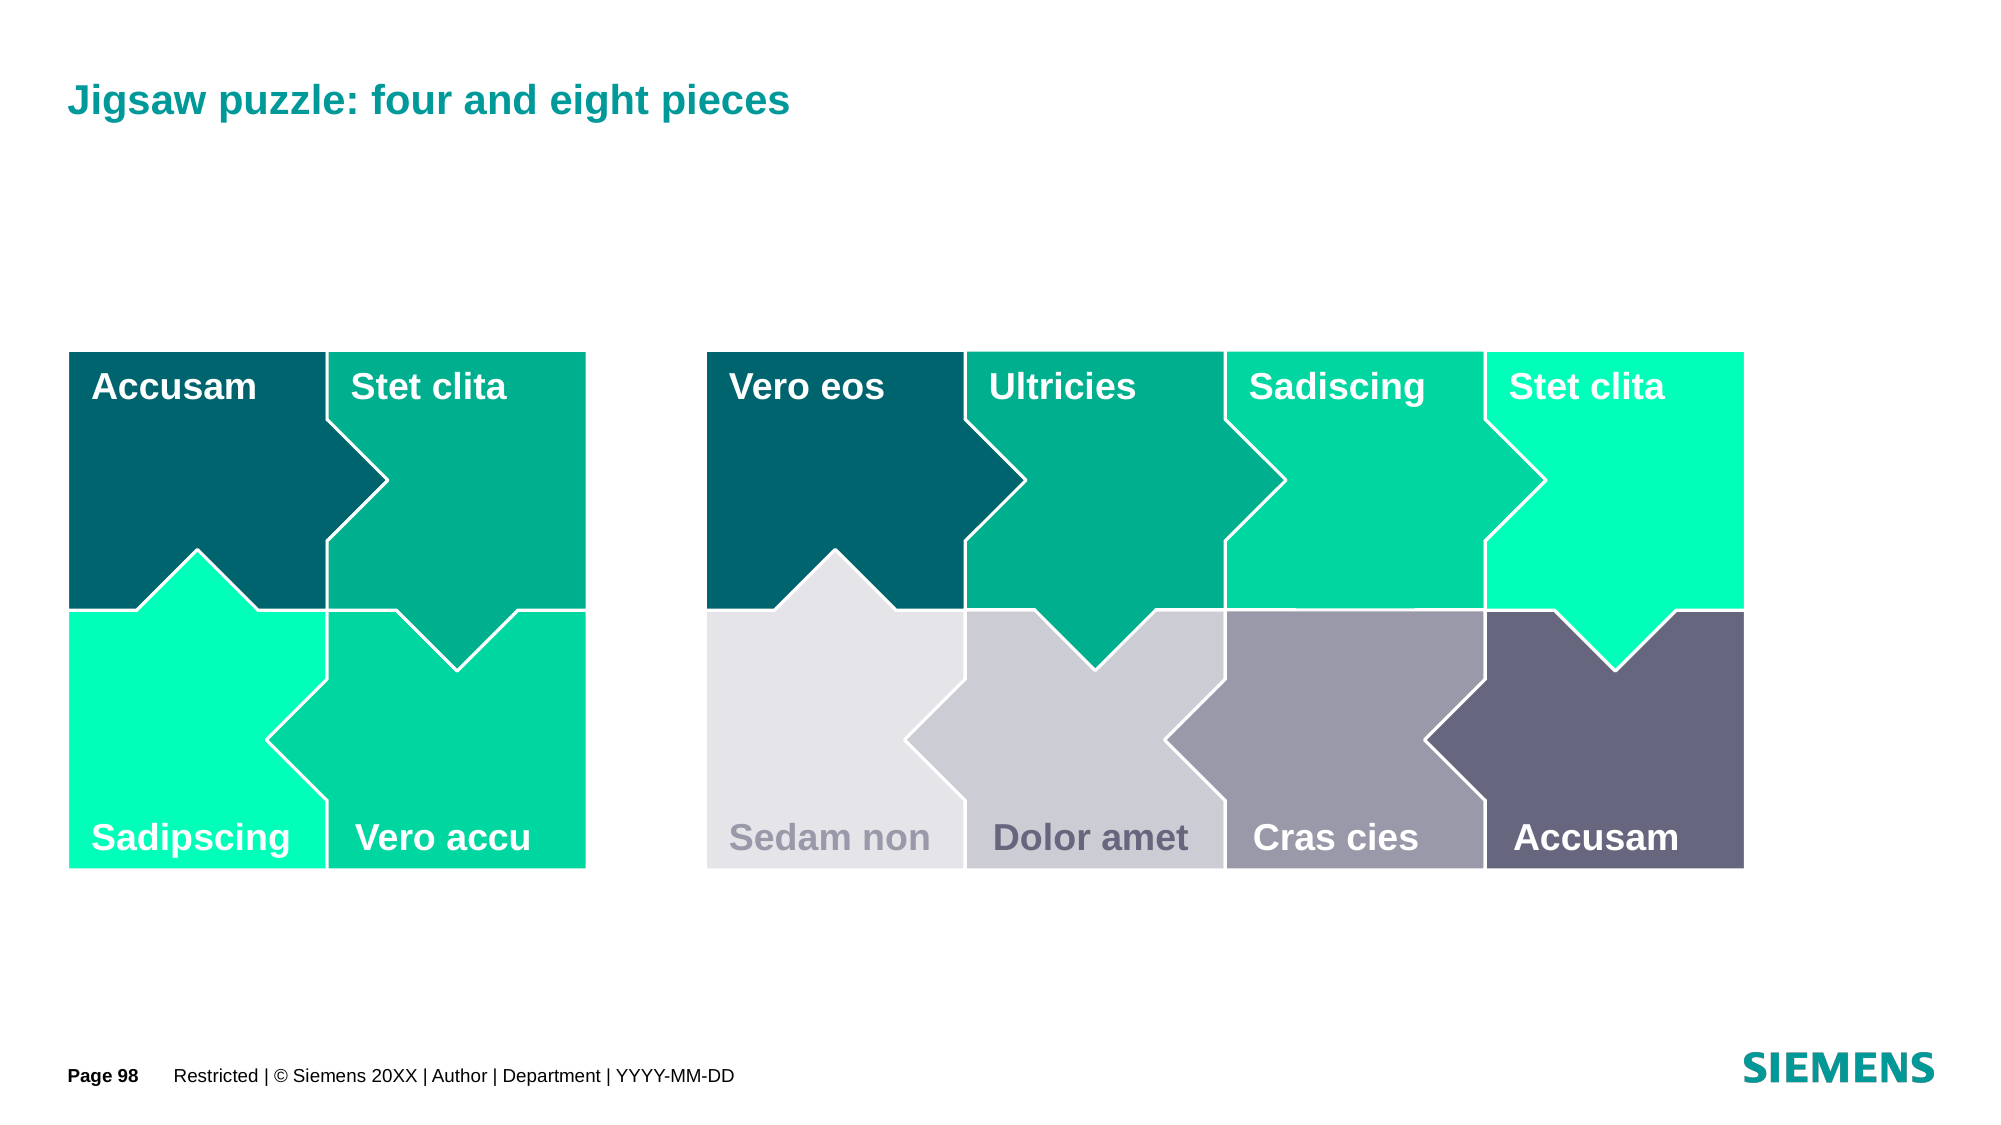

# Jigsaw puzzle: four and eight pieces
Accusam
Stet clita
Sadipscing
Vero accu
Vero eos
Ultricies
Sadiscing
Stet clita
Sedam non
Dolor amet
Cras cies
Accusam
Page 98
Restricted | © Siemens 20XX | Author | Department | YYYY-MM-DD